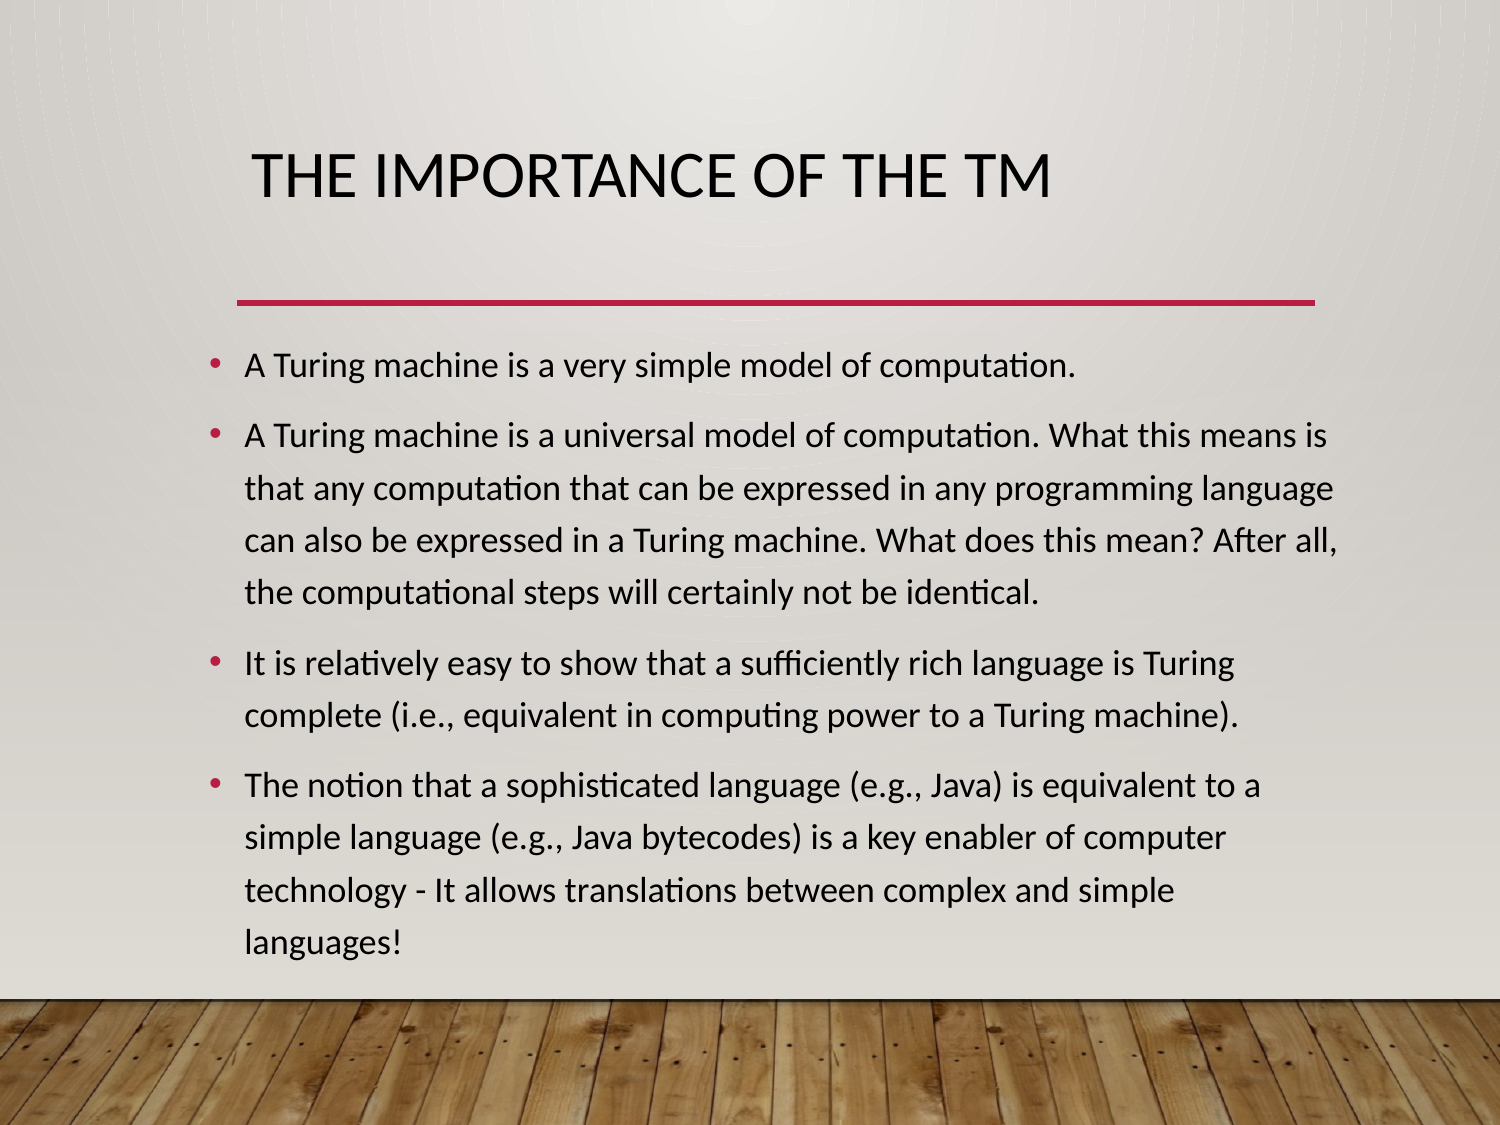

# The Importance of the tm
A Turing machine is a very simple model of computation.
A Turing machine is a universal model of computation. What this means is that any computation that can be expressed in any programming language can also be expressed in a Turing machine. What does this mean? After all, the computational steps will certainly not be identical.
It is relatively easy to show that a sufficiently rich language is Turing complete (i.e., equivalent in computing power to a Turing machine).
The notion that a sophisticated language (e.g., Java) is equivalent to a simple language (e.g., Java bytecodes) is a key enabler of computer technology - It allows translations between complex and simple languages!